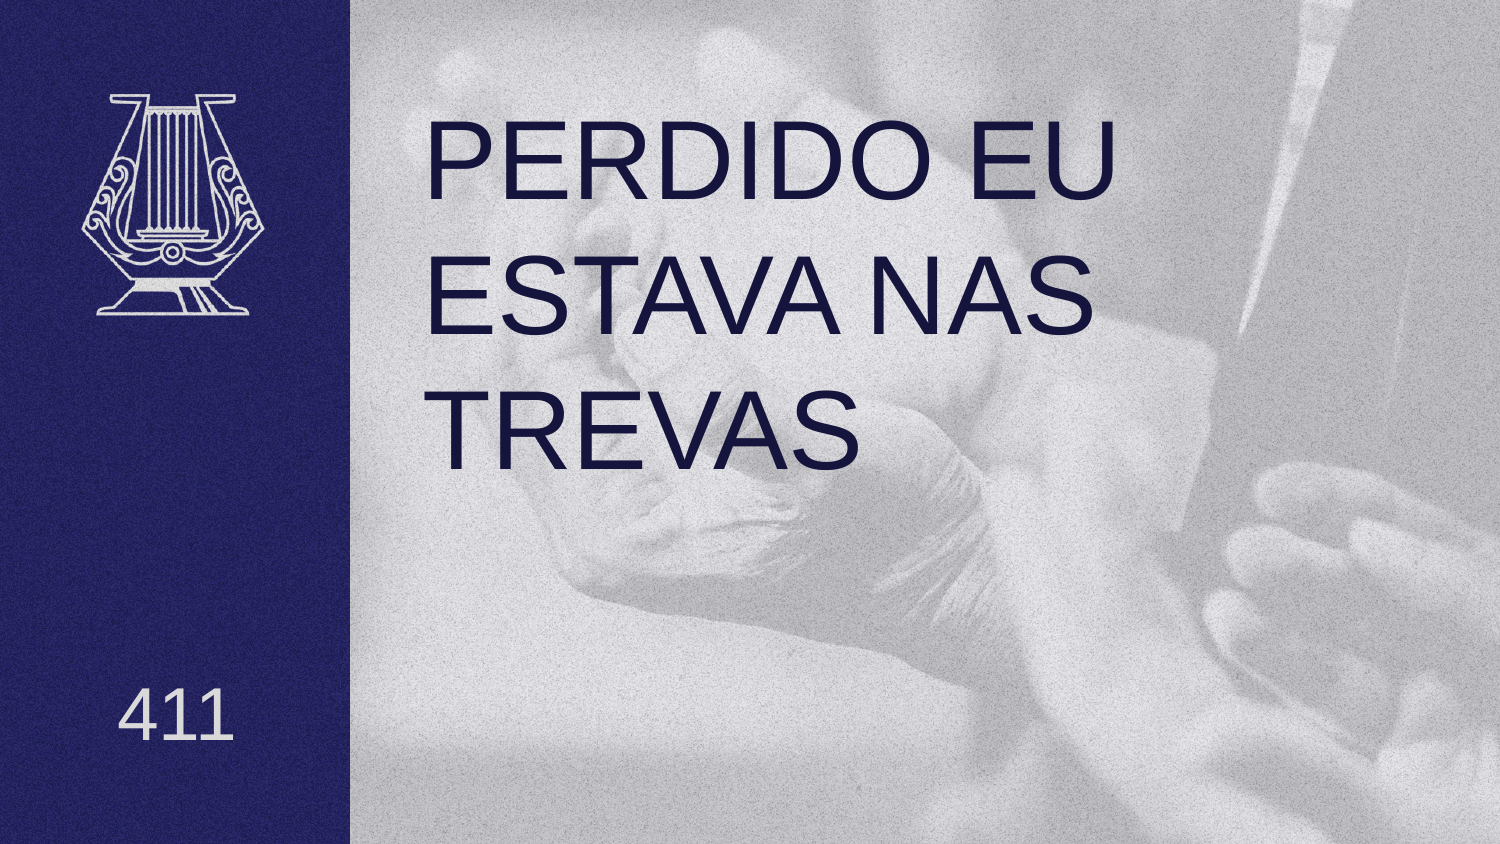

# PERDIDO EU ESTAVA NAS TREVAS
411